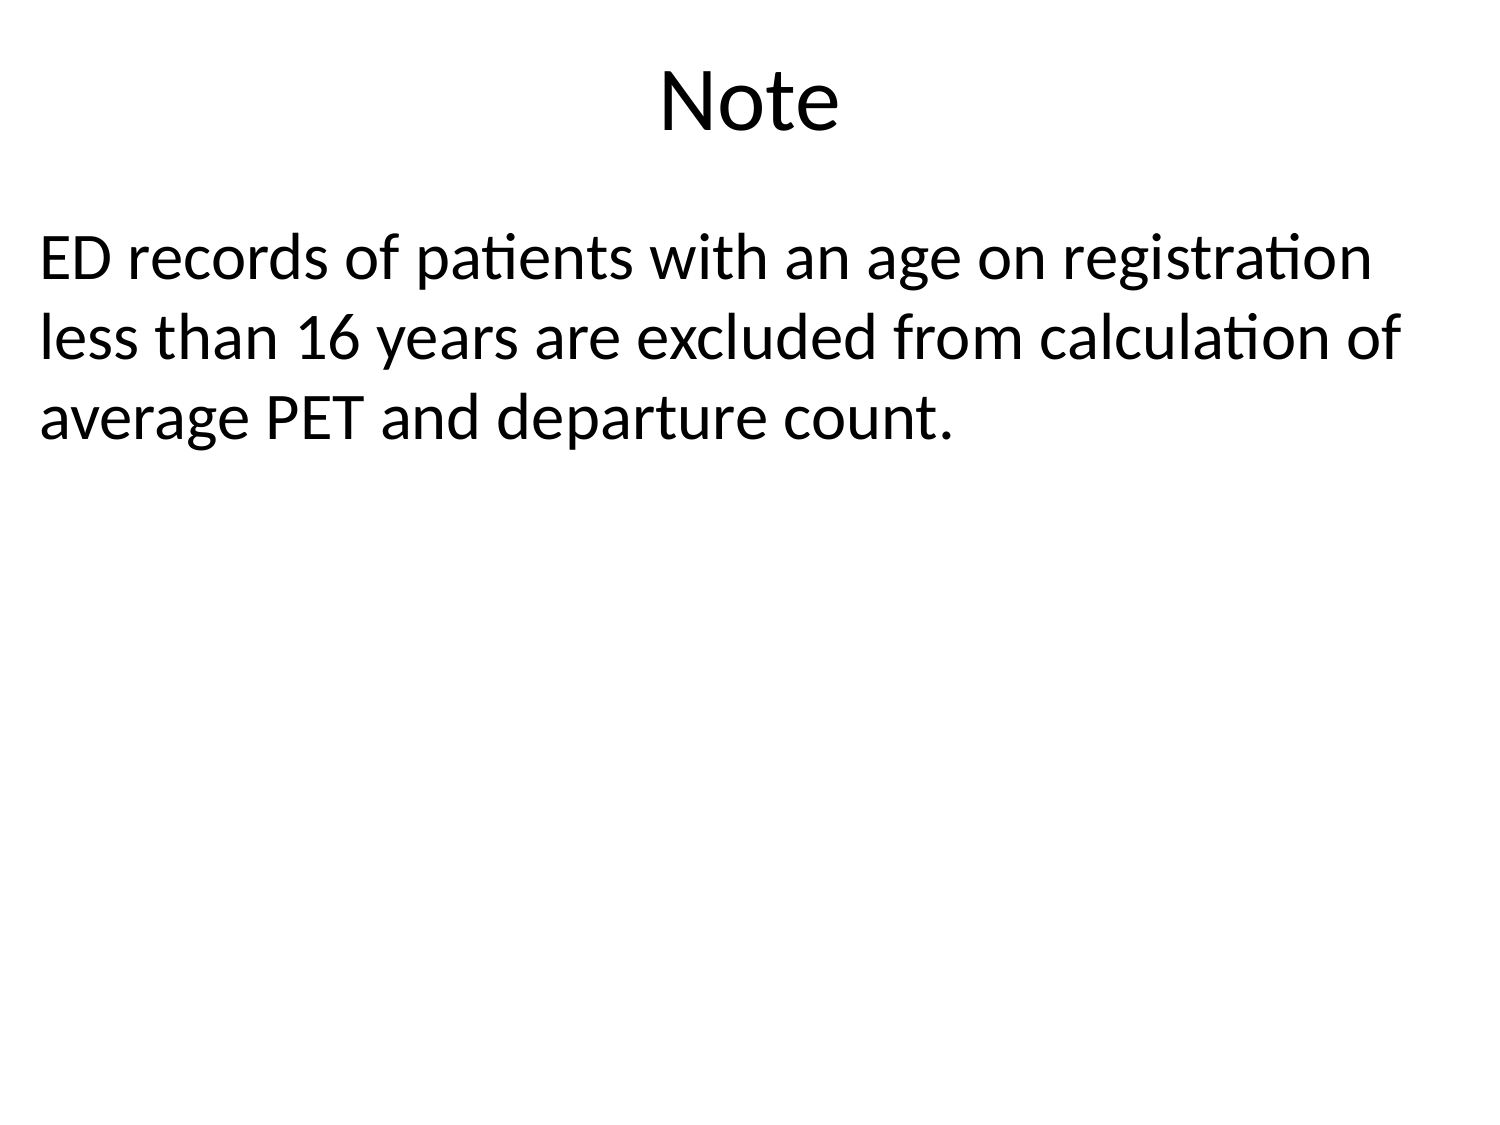

# Note
ED records of patients with an age on registration less than 16 years are excluded from calculation of average PET and departure count.